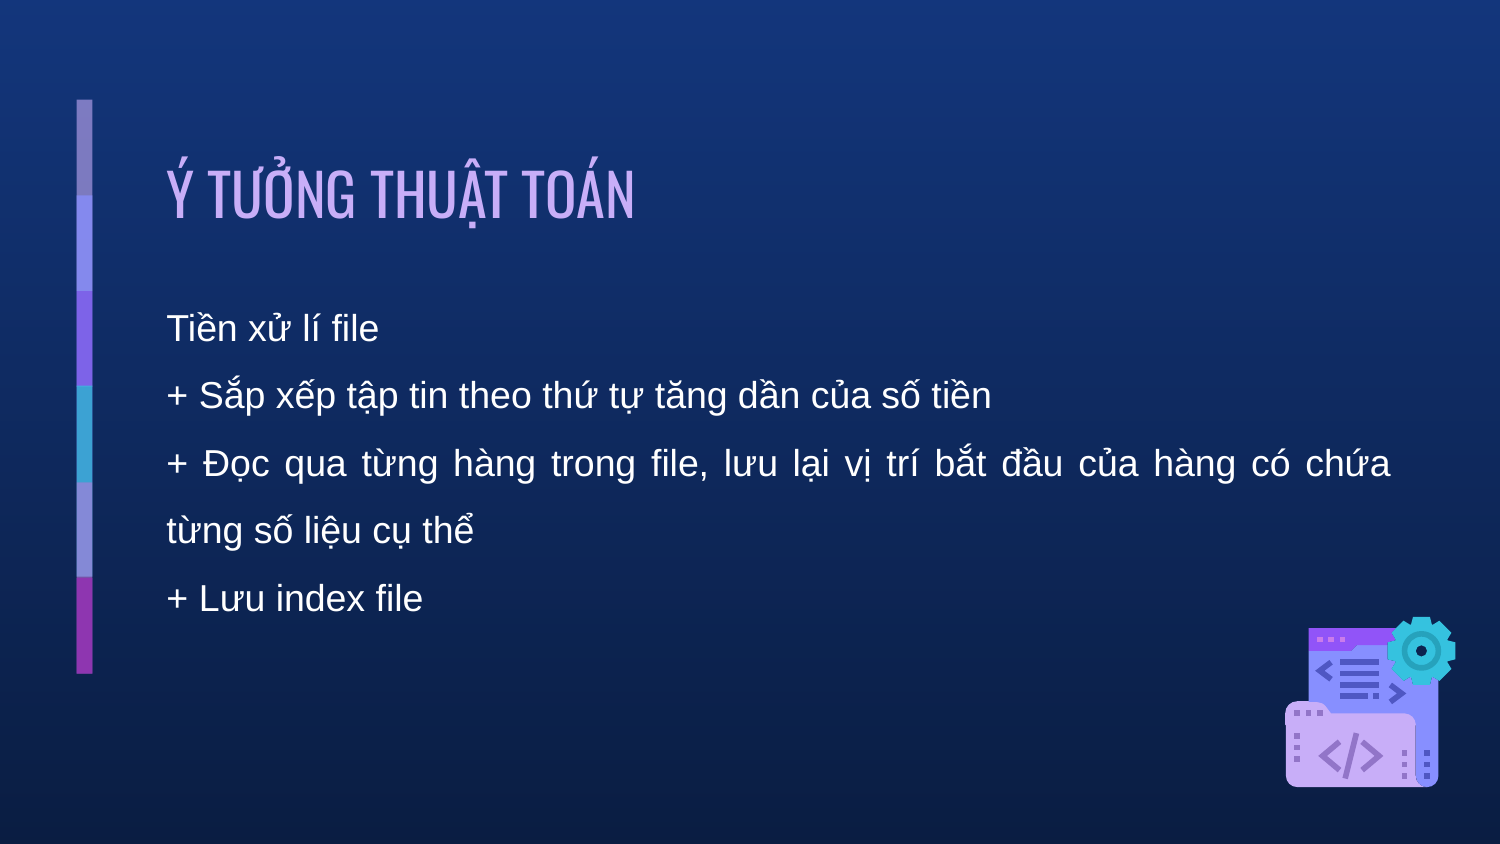

Ý TƯỞNG THUẬT TOÁN
Tiền xử lí file
+ Sắp xếp tập tin theo thứ tự tăng dần của số tiền
+ Đọc qua từng hàng trong file, lưu lại vị trí bắt đầu của hàng có chứa từng số liệu cụ thể
+ Lưu index file